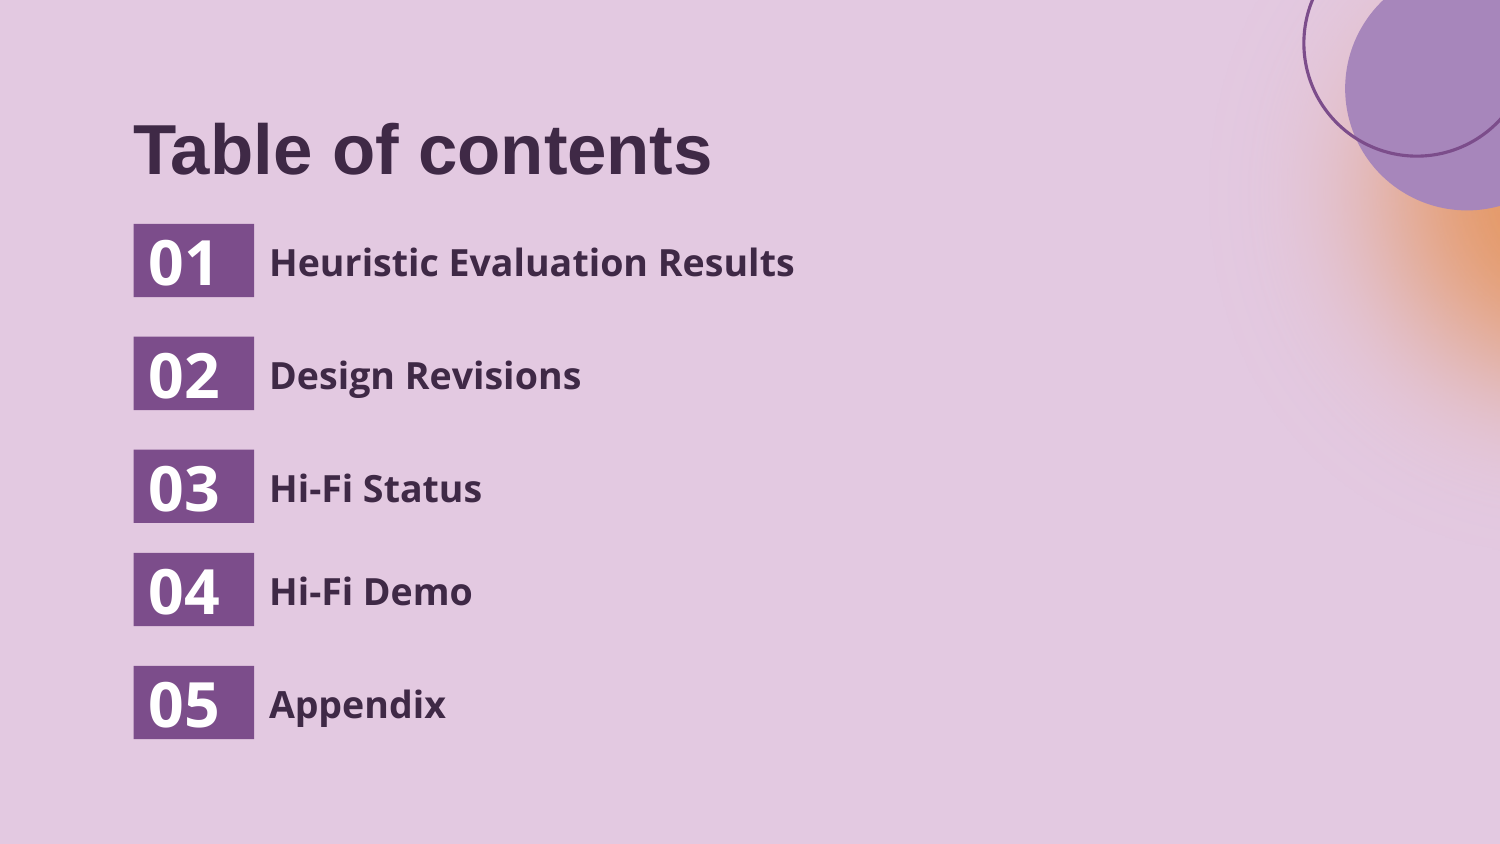

Table of contents
Heuristic Evaluation Results
01
Design Revisions
02
Hi-Fi Status
03
Hi-Fi Demo
04
Appendix
05